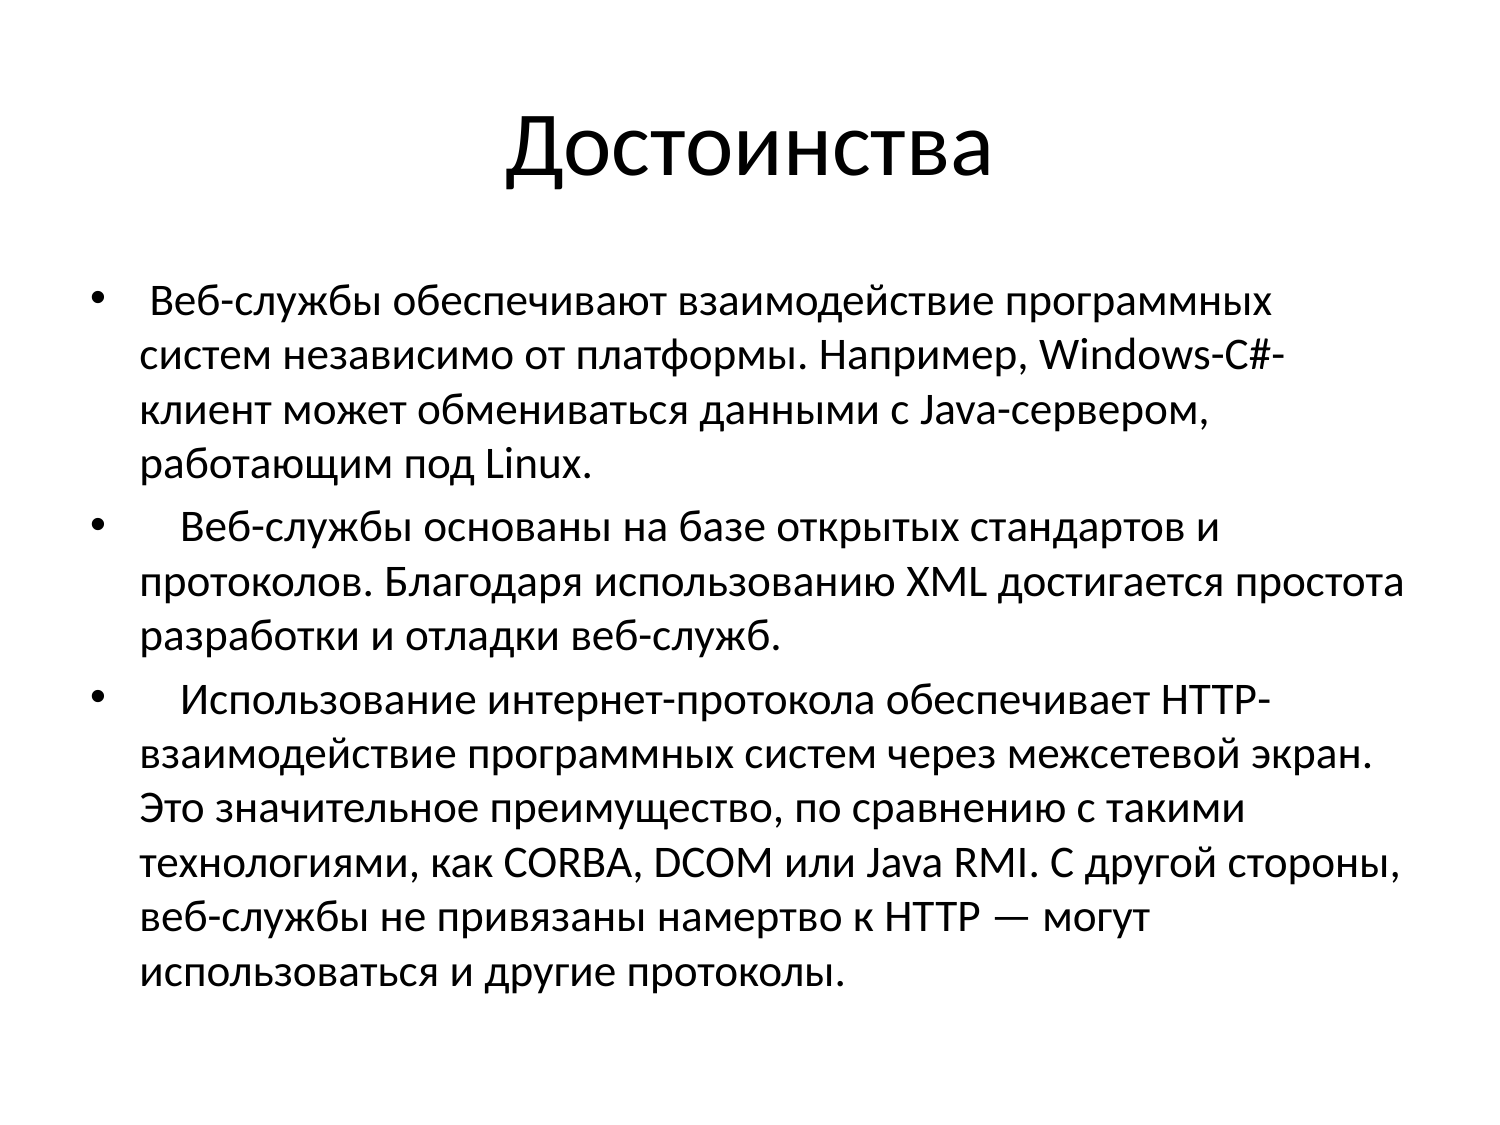

# Достоинства
 Веб-службы обеспечивают взаимодействие программных систем независимо от платформы. Например, Windows-C#-клиент может обмениваться данными с Java-сервером, работающим под Linux.
    Веб-службы основаны на базе открытых стандартов и протоколов. Благодаря использованию XML достигается простота разработки и отладки веб-служб.
    Использование интернет-протокола обеспечивает HTTP-взаимодействие программных систем через межсетевой экран. Это значительное преимущество, по сравнению с такими технологиями, как CORBA, DCOM или Java RMI. С другой стороны, веб-службы не привязаны намертво к HTTP — могут использоваться и другие протоколы.